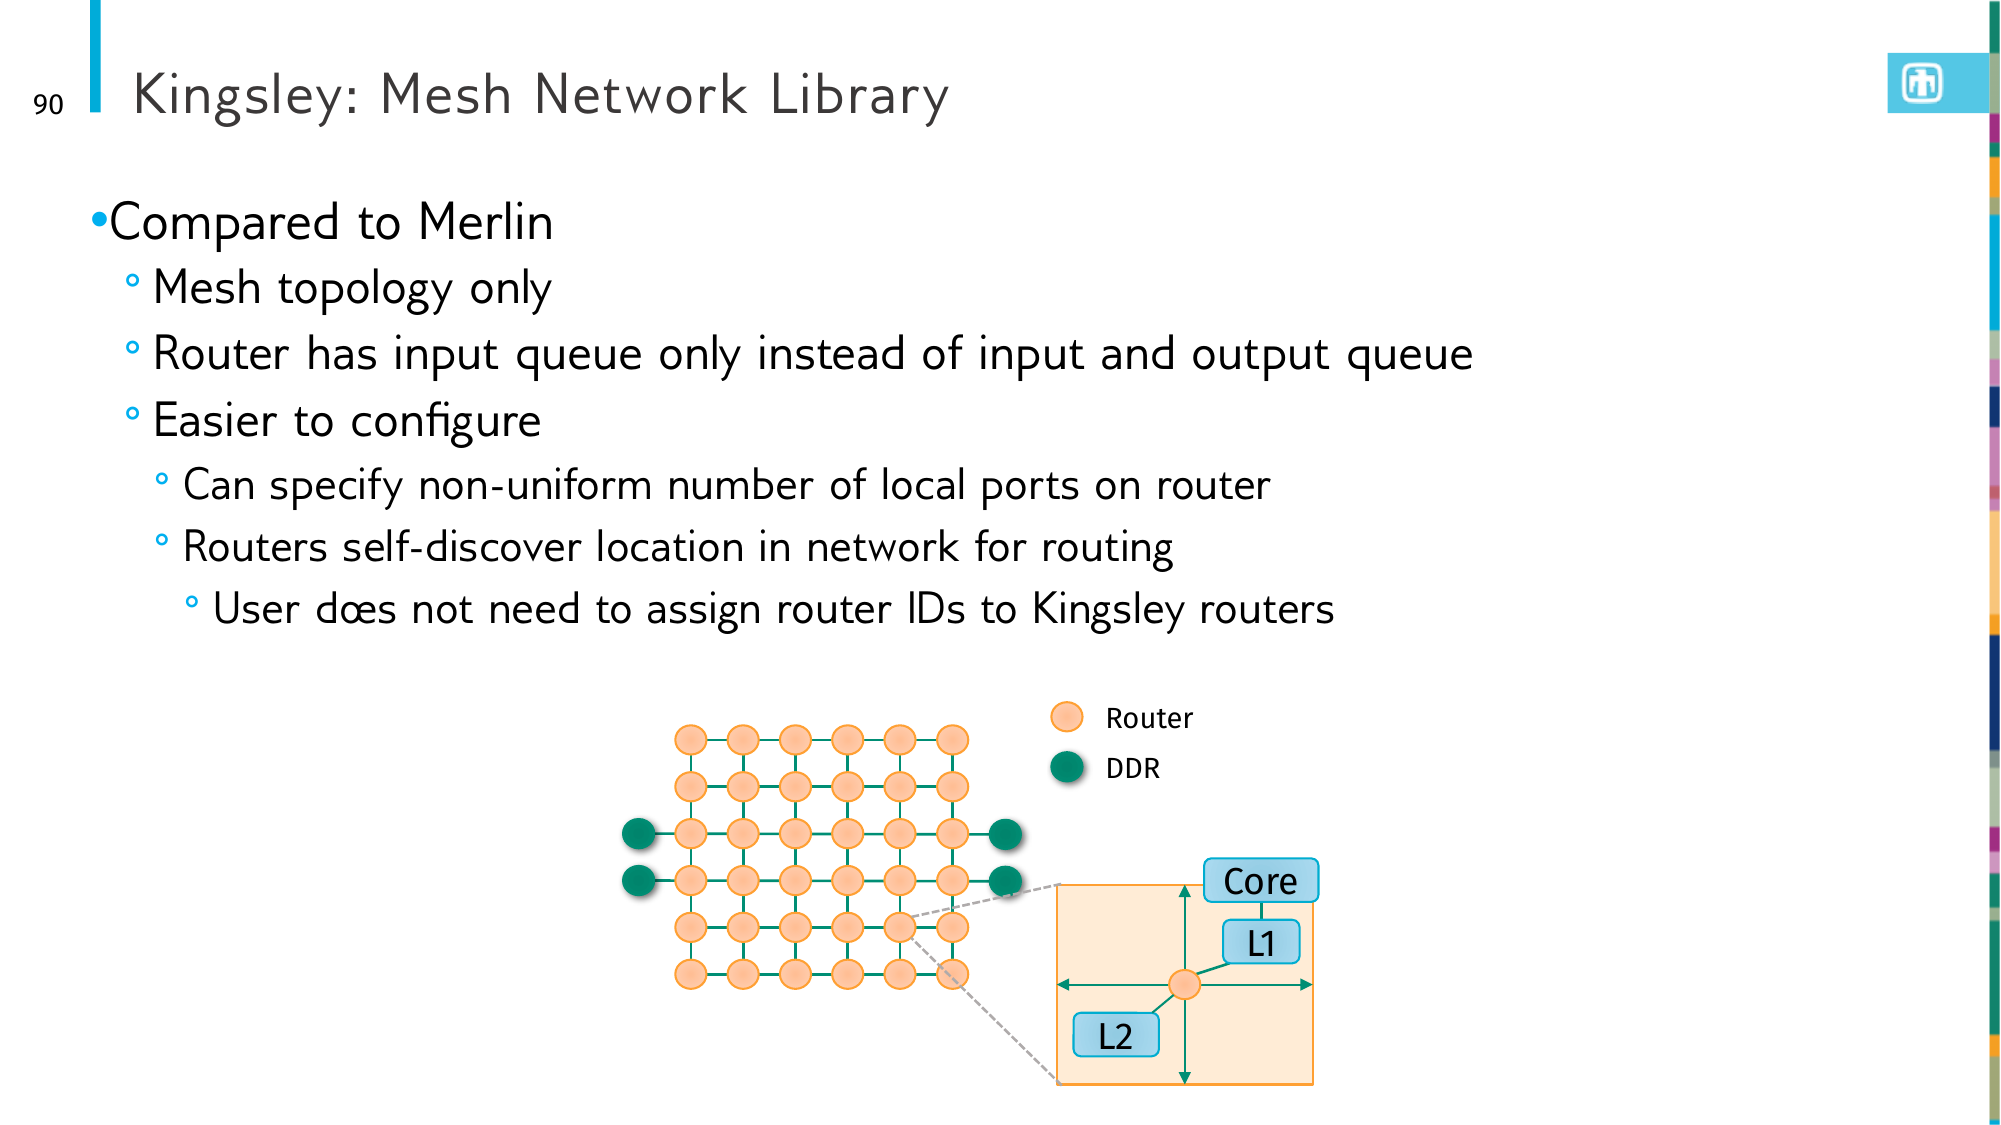

# Kingsley: Mesh Network Library
90
Compared to Merlin
Mesh topology only
Router has input queue only instead of input and output queue
Easier to configure
Can specify non-uniform number of local ports on router
Routers self-discover location in network for routing
User does not need to assign router IDs to Kingsley routers

Router

DDR

Core

L1

L2